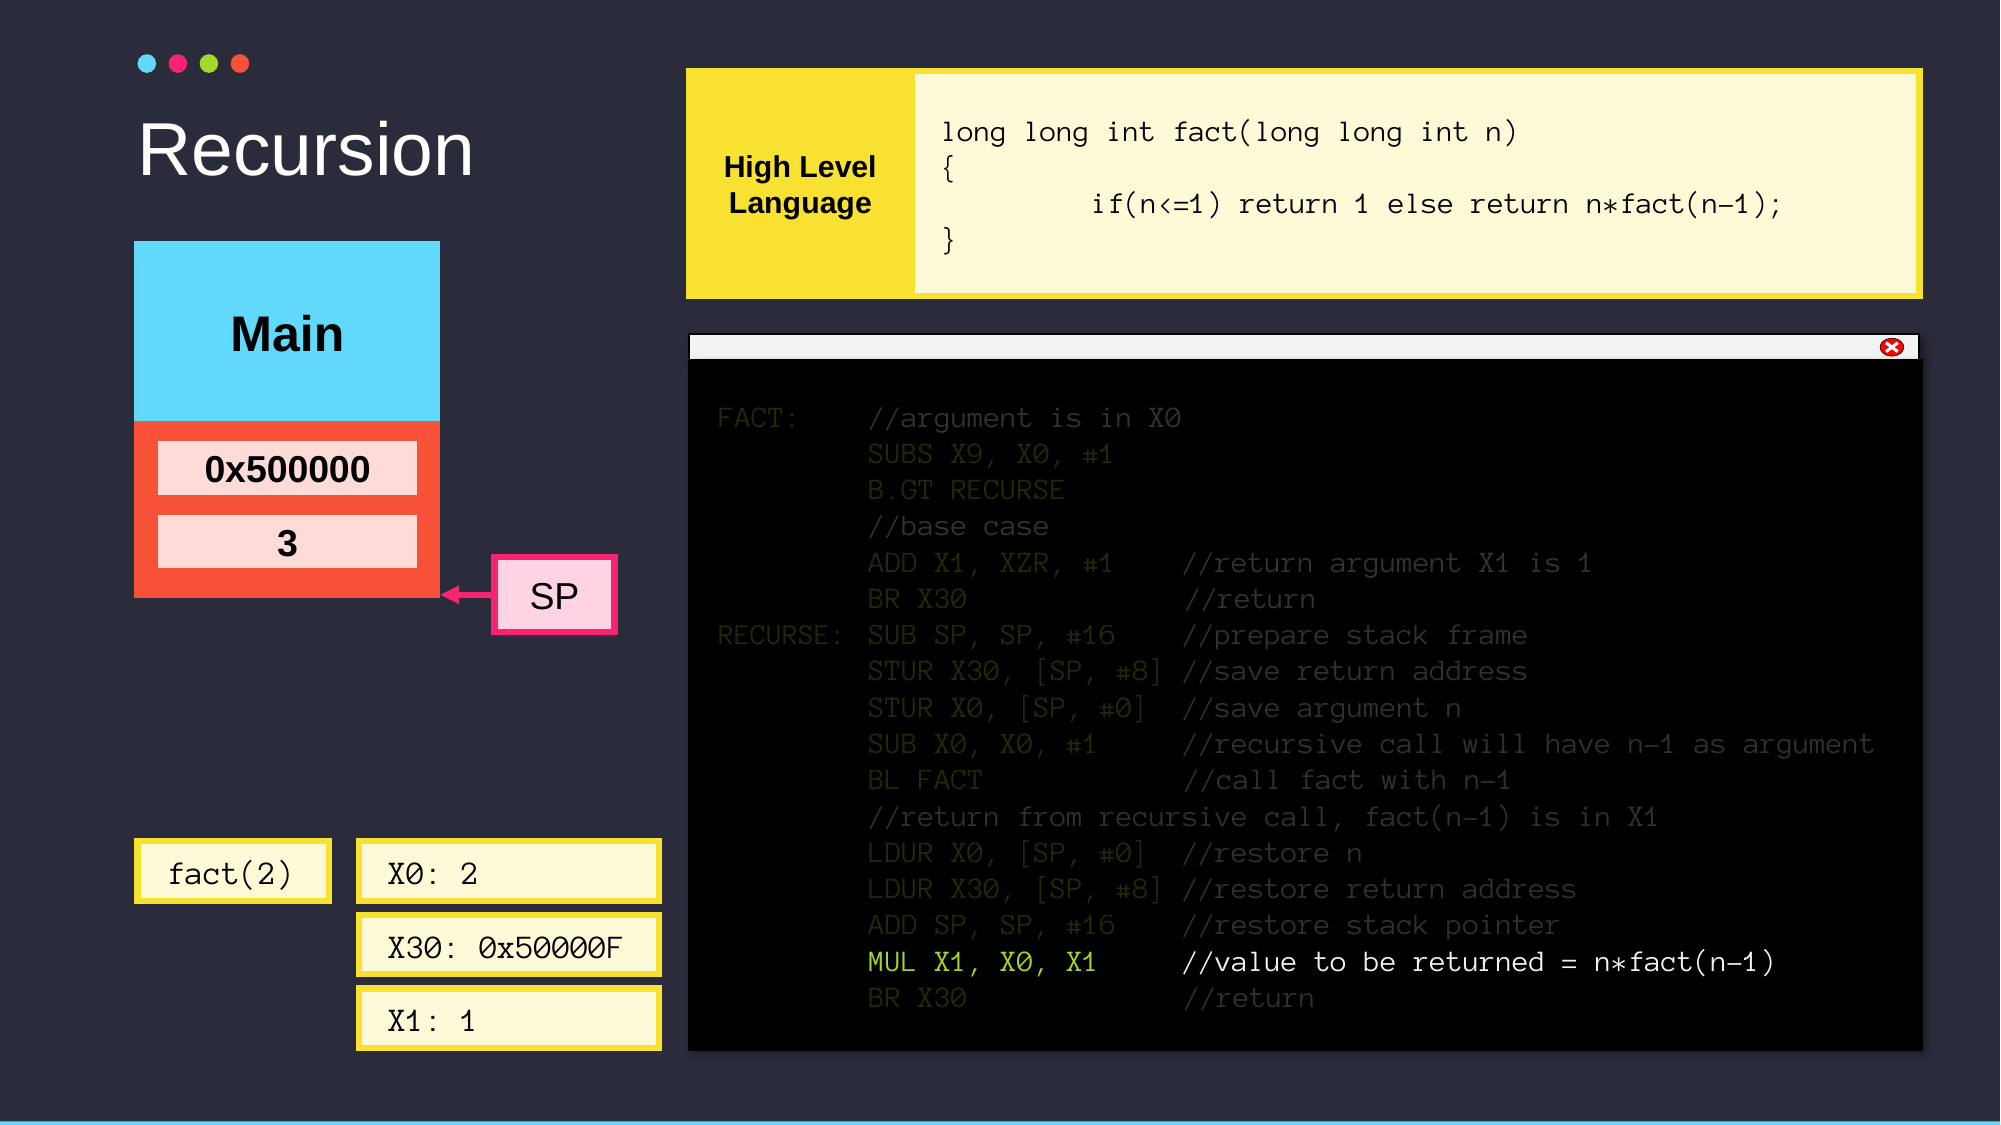

High Level Language
long long int fact(long long int n)
{
	if(n<=1) return 1 else return n*fact(n-1);
}
# Recursion
Main

FACT:	//argument is in X0
	SUBS X9, X0, #1
	B.GT RECURSE
	//base case
	ADD X1, XZR, #1    //return argument X1 is 1
	BR X30 		 //return
RECURSE: 	SUB SP, SP, #16    //prepare stack frame
	STUR X30, [SP, #8] //save return address
	STUR X0, [SP, #0]  //save argument n
	SUB X0, X0, #1     //recursive call will have n-1 as argument
	BL FACT 	          //call fact with n-1
	//return from recursive call, fact(n-1) is in X1
	LDUR X0, [SP, #0]  //restore n
	LDUR X30, [SP, #8] //restore return address
	ADD SP, SP, #16    //restore stack pointer
	MUL X1, X0, X1     //value to be returned = n*fact(n-1)
	BR X30 	          //return

0x500000
3
SP
fact(2)
X0: 2
X30: 0x50000F
X1: 1